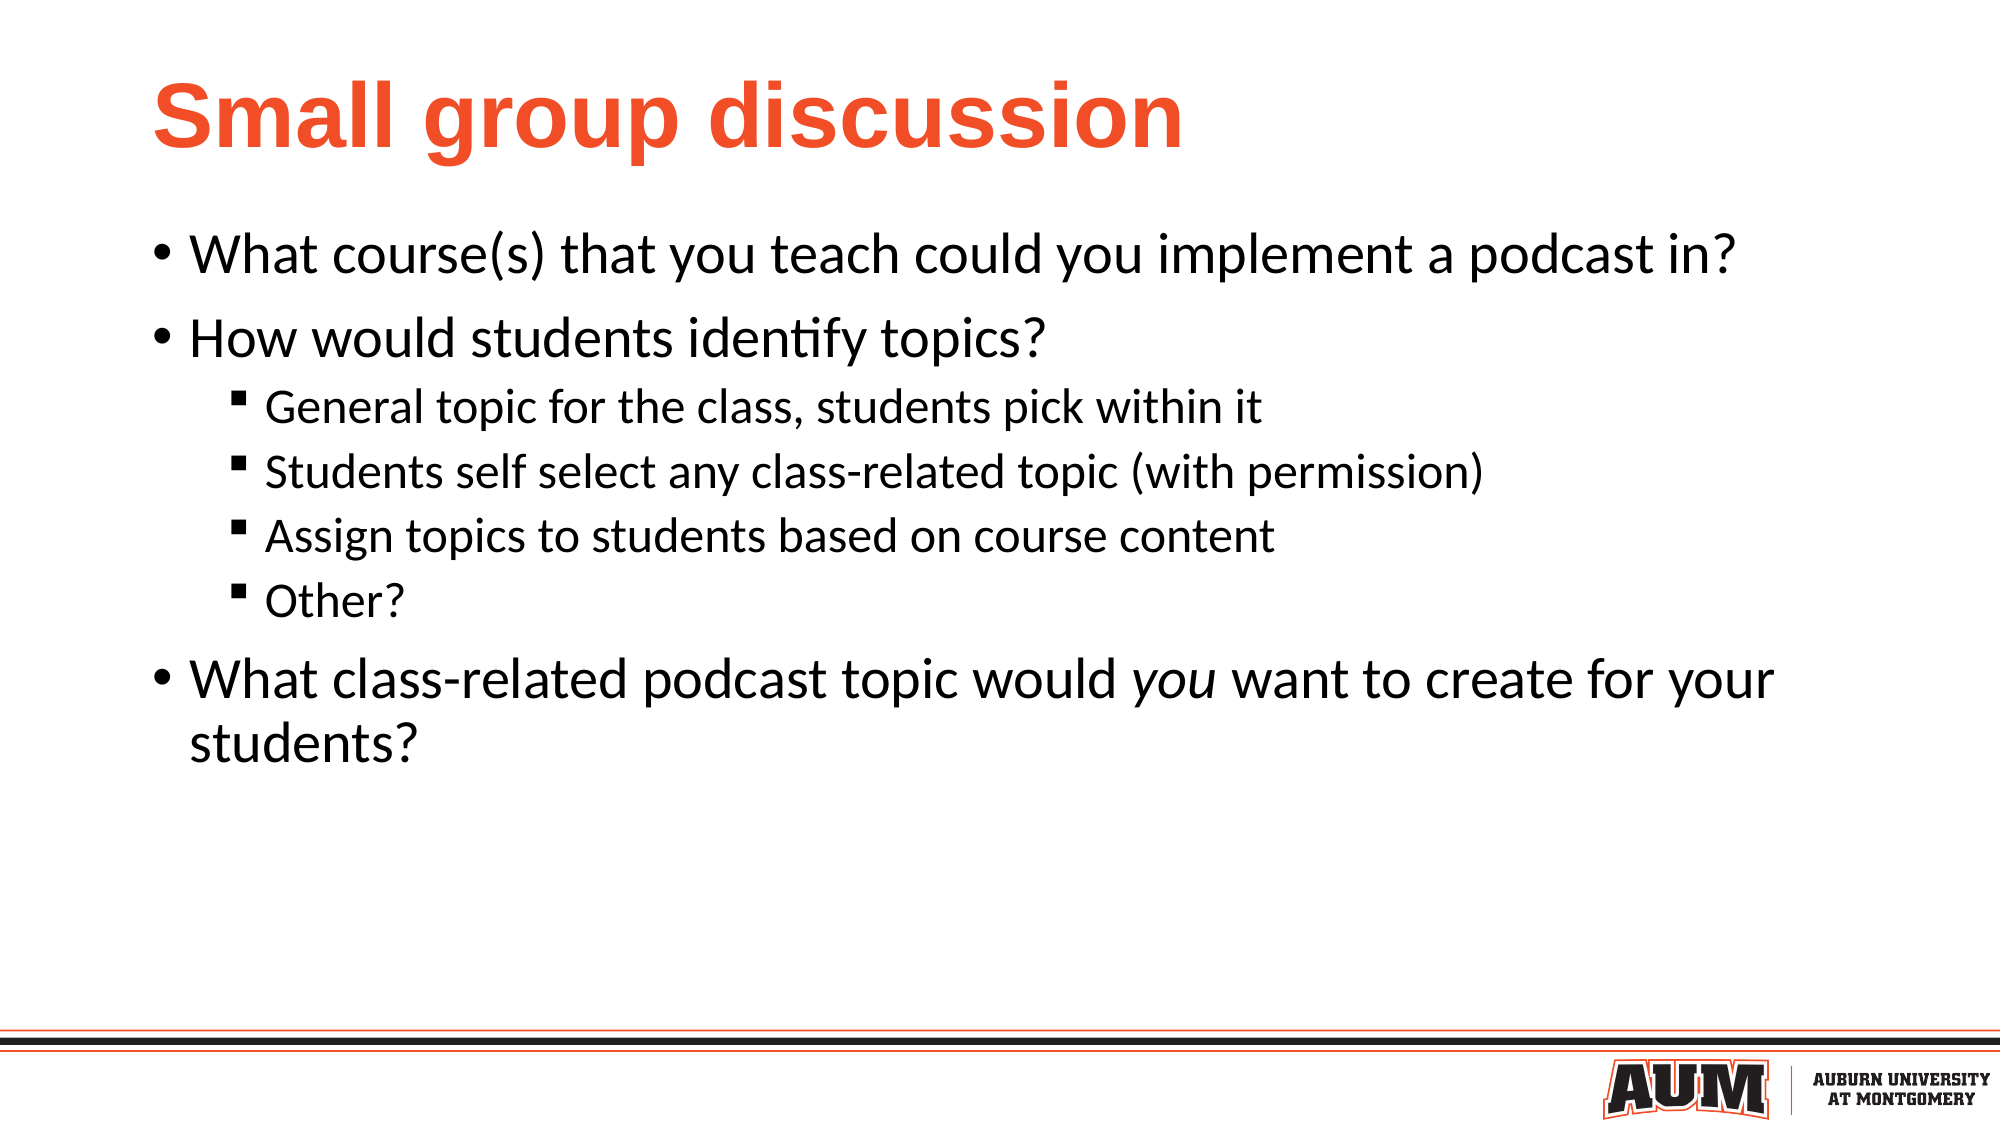

# Small group discussion
What course(s) that you teach could you implement a podcast in?
How would students identify topics?
General topic for the class, students pick within it
Students self select any class-related topic (with permission)
Assign topics to students based on course content
Other?
What class-related podcast topic would you want to create for your students?